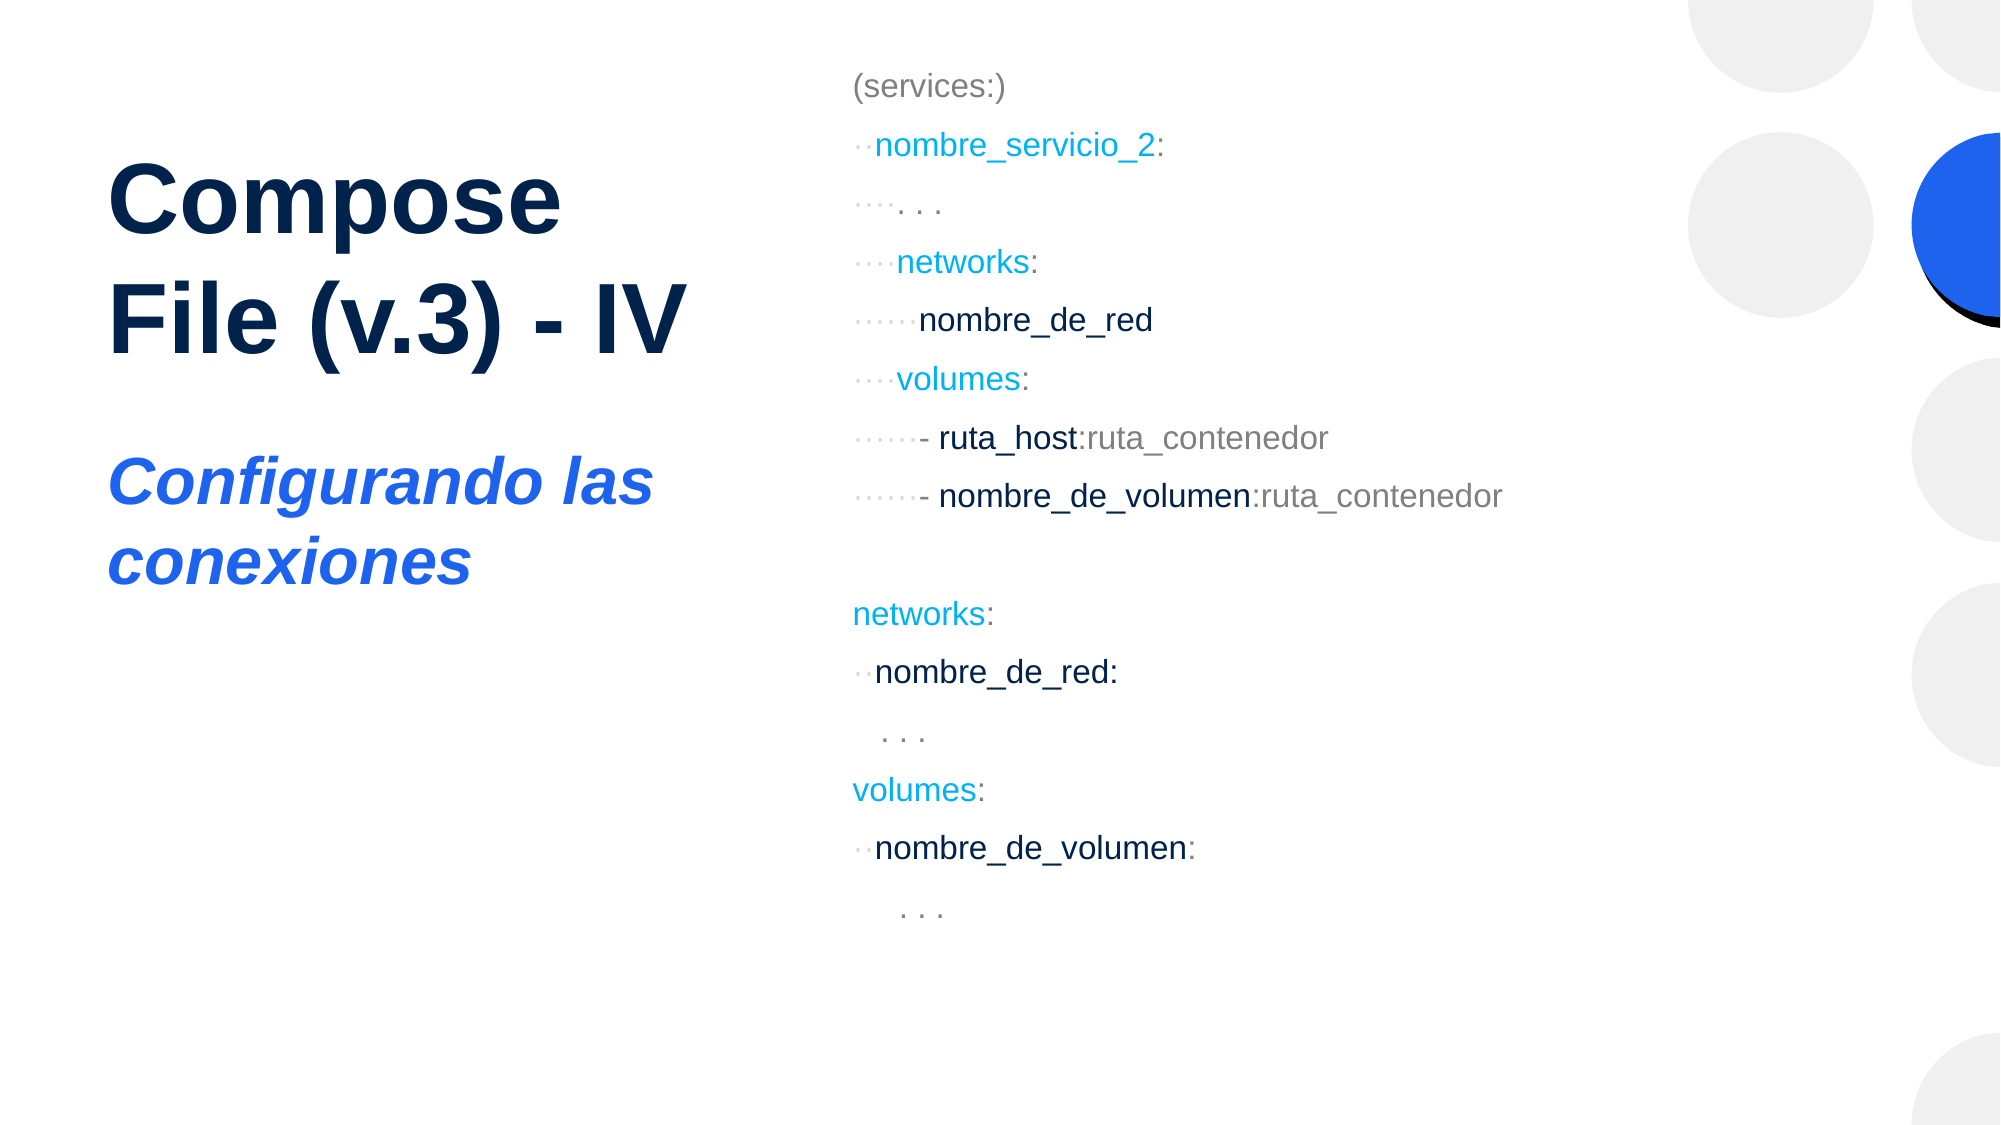

(services:)
··nombre_servicio_2:
····. . .
····networks:
······nombre_de_red
····volumes:
······- ruta_host:ruta_contenedor
······- nombre_de_volumen:ruta_contenedor

networks:
··nombre_de_red:
   . . .
volumes:
··nombre_de_volumen:
     . . .
# Compose File (v.3) - IV
Configurando las conexiones